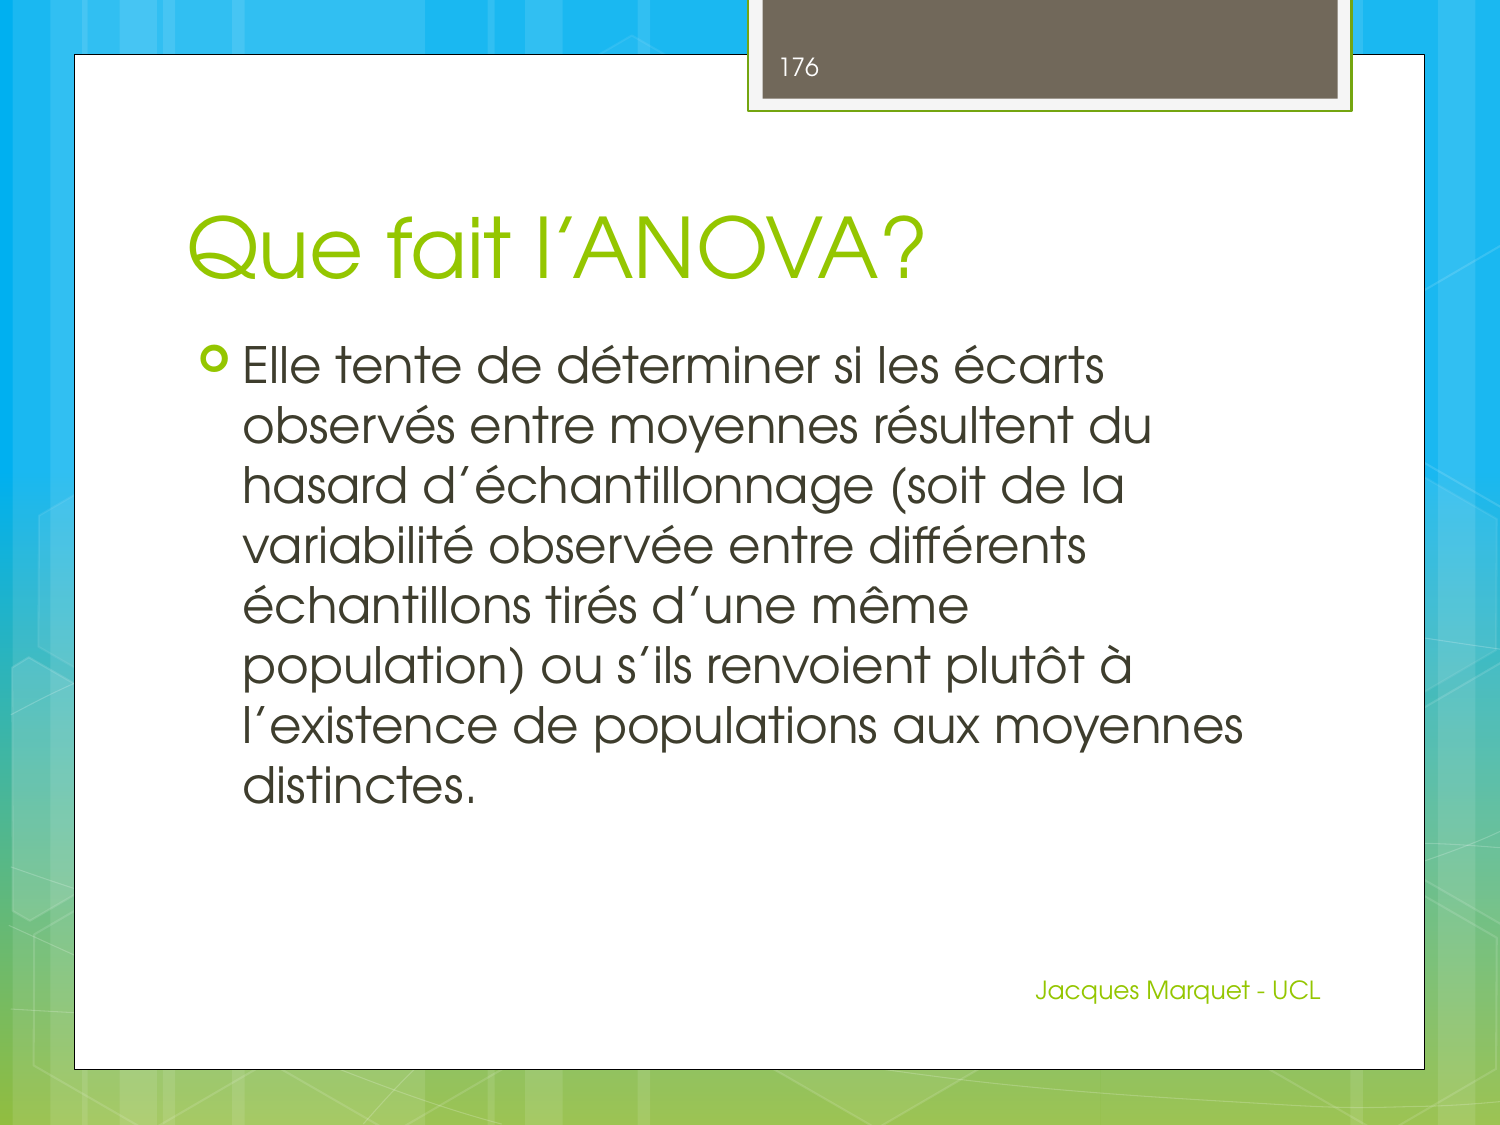

176
# Que fait l’ANOVA?
Elle tente de déterminer si les écarts observés entre moyennes résultent du hasard d’échantillonnage (soit de la variabilité observée entre différents échantillons tirés d’une même population) ou s’ils renvoient plutôt à l’existence de populations aux moyennes distinctes.
Jacques Marquet - UCL